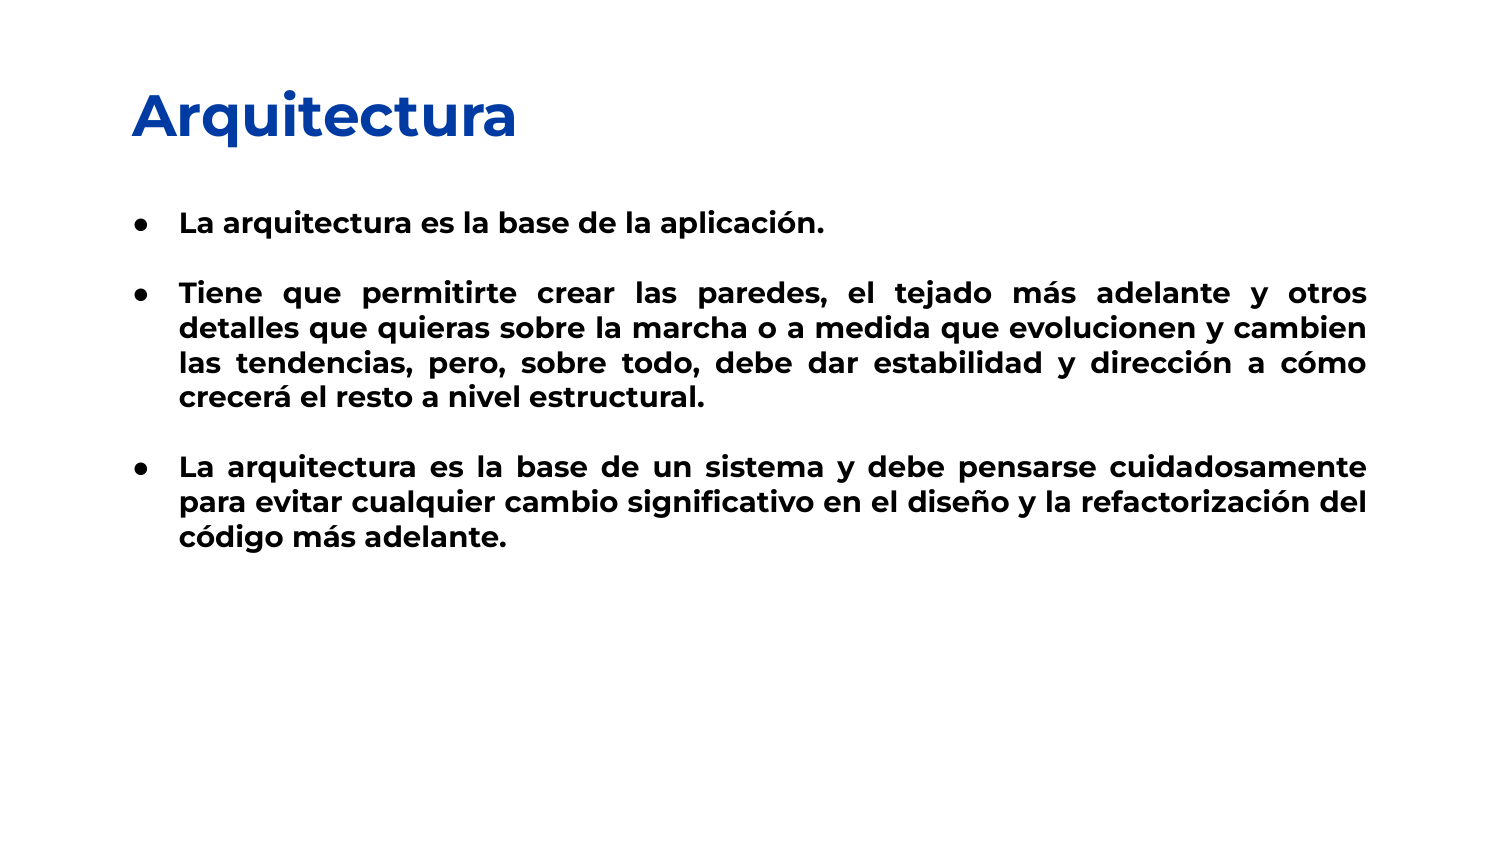

# Arquitectura
La arquitectura es la base de la aplicación.

Tiene que permitirte crear las paredes, el tejado más adelante y otros detalles que quieras sobre la marcha o a medida que evolucionen y cambien las tendencias, pero, sobre todo, debe dar estabilidad y dirección a cómo crecerá el resto a nivel estructural.

La arquitectura es la base de un sistema y debe pensarse cuidadosamente para evitar cualquier cambio significativo en el diseño y la refactorización del código más adelante.